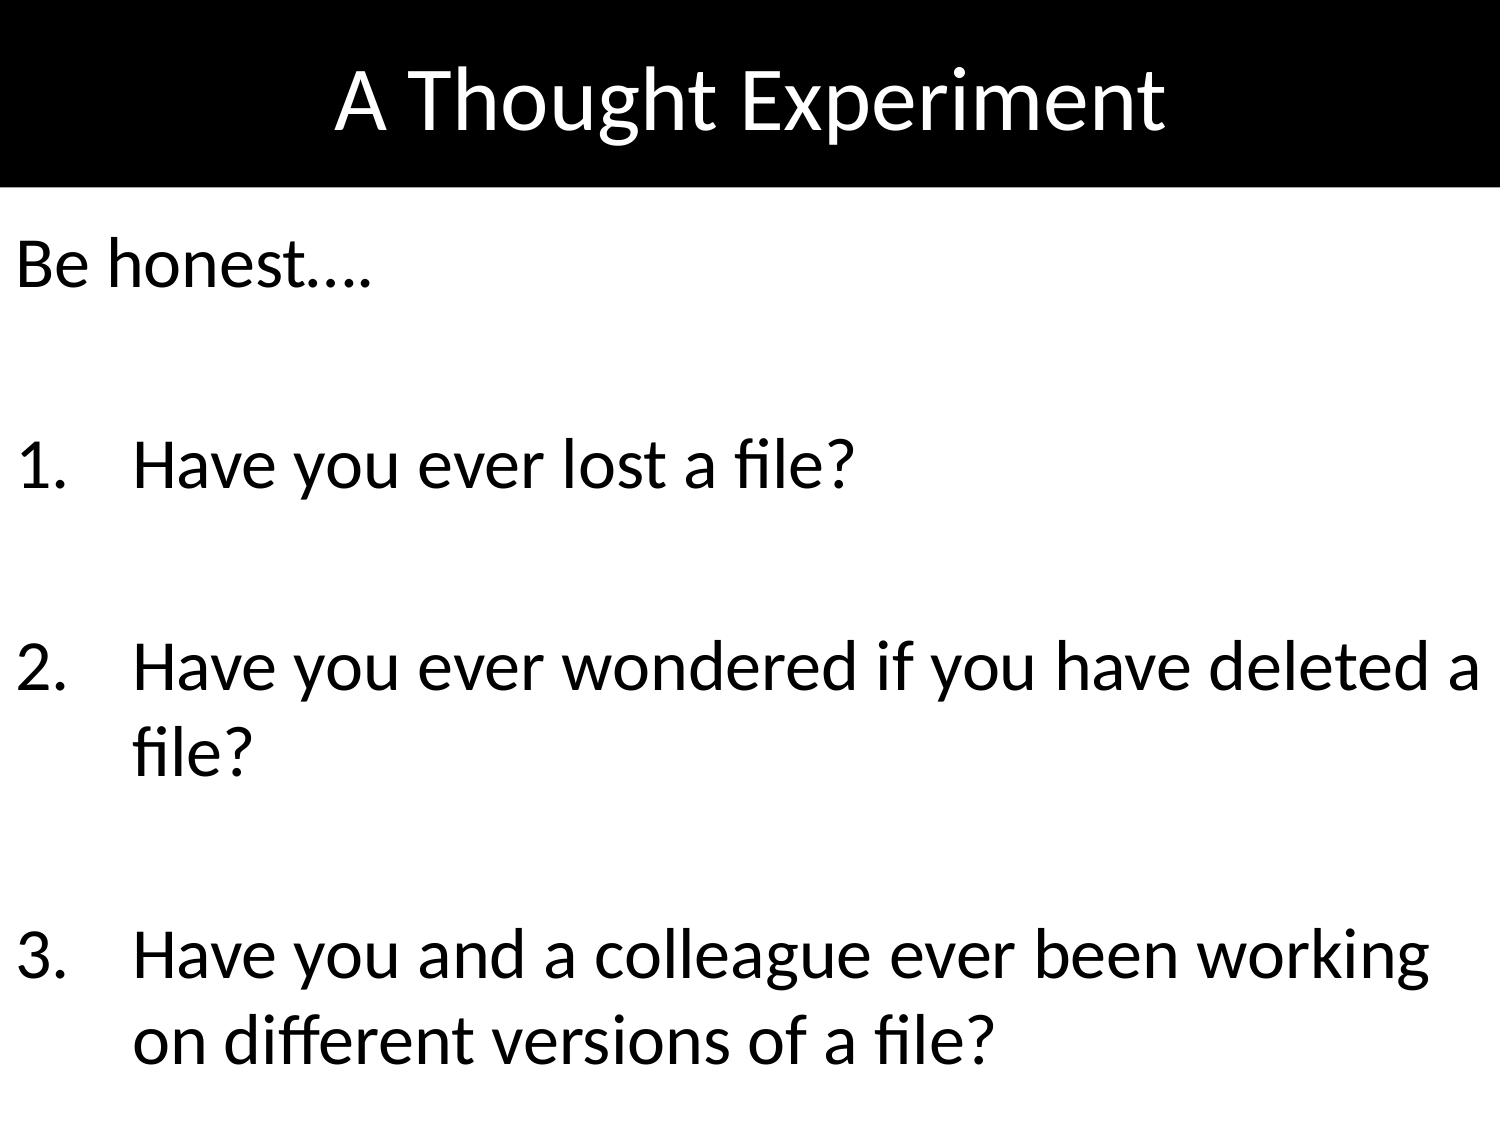

# A Thought Experiment
Be honest….

Have you ever lost a file?

Have you ever wondered if you have deleted a file?

Have you and a colleague ever been working on different versions of a file?